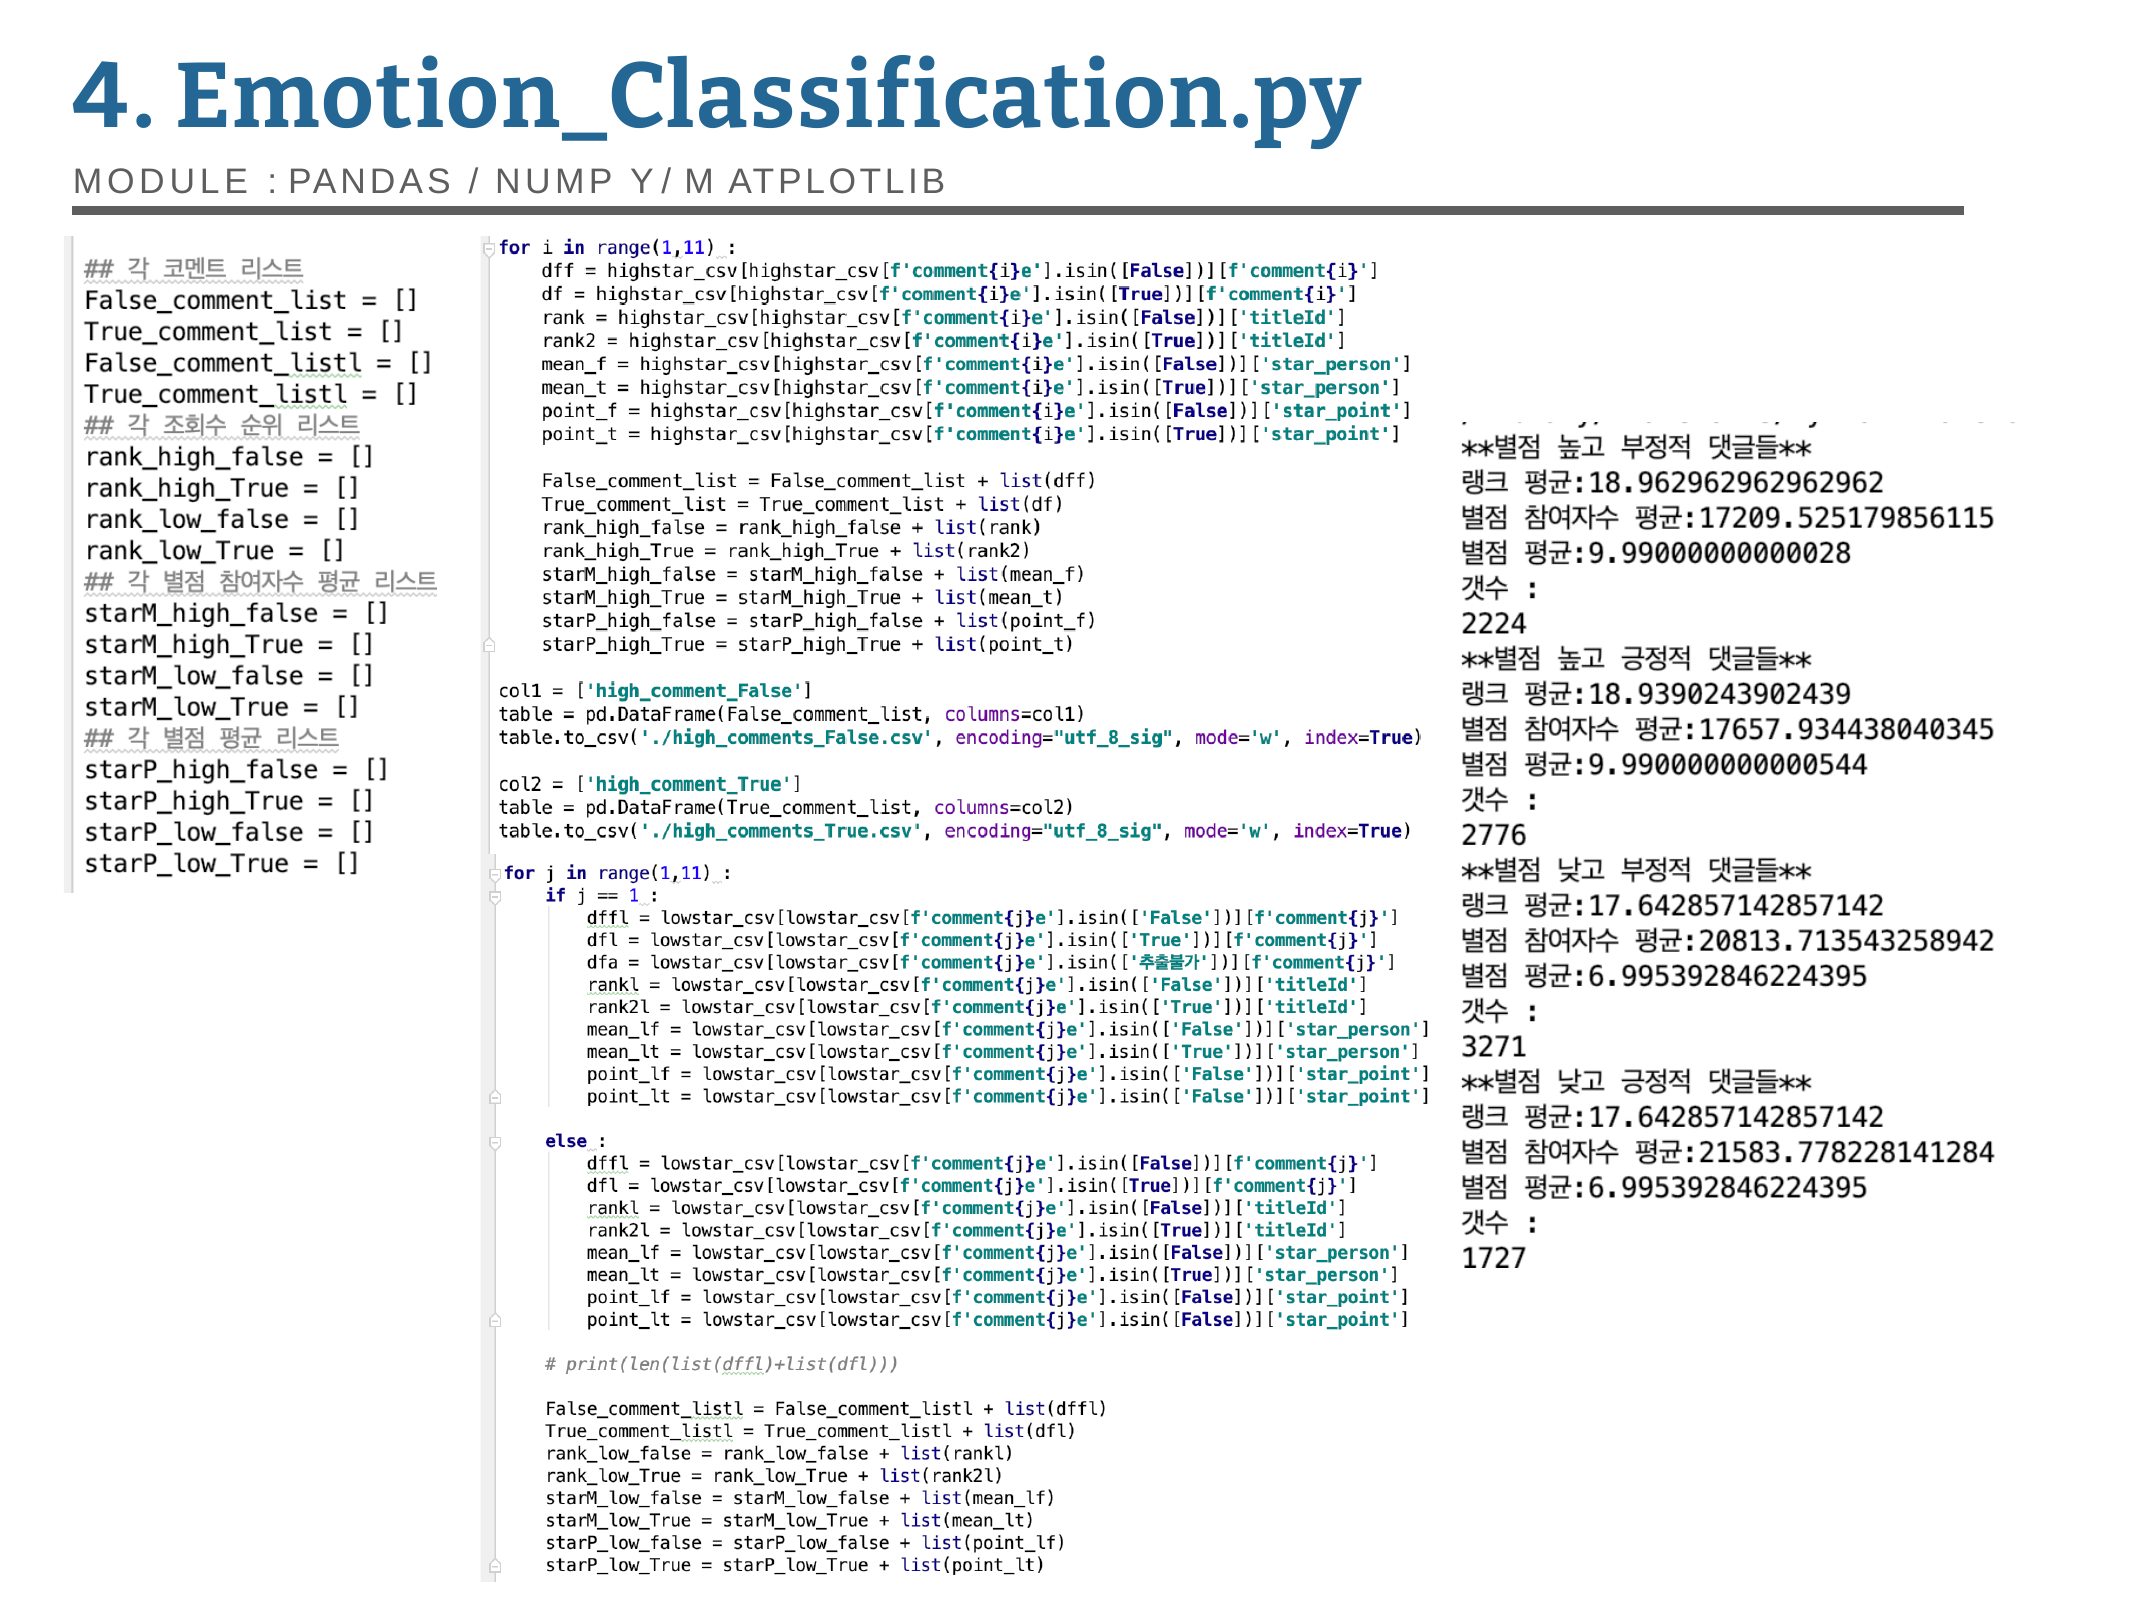

# 4. Emotion_Classification.py
MODULE : PANDAS / NUMP Y / M ATPLOTLIB